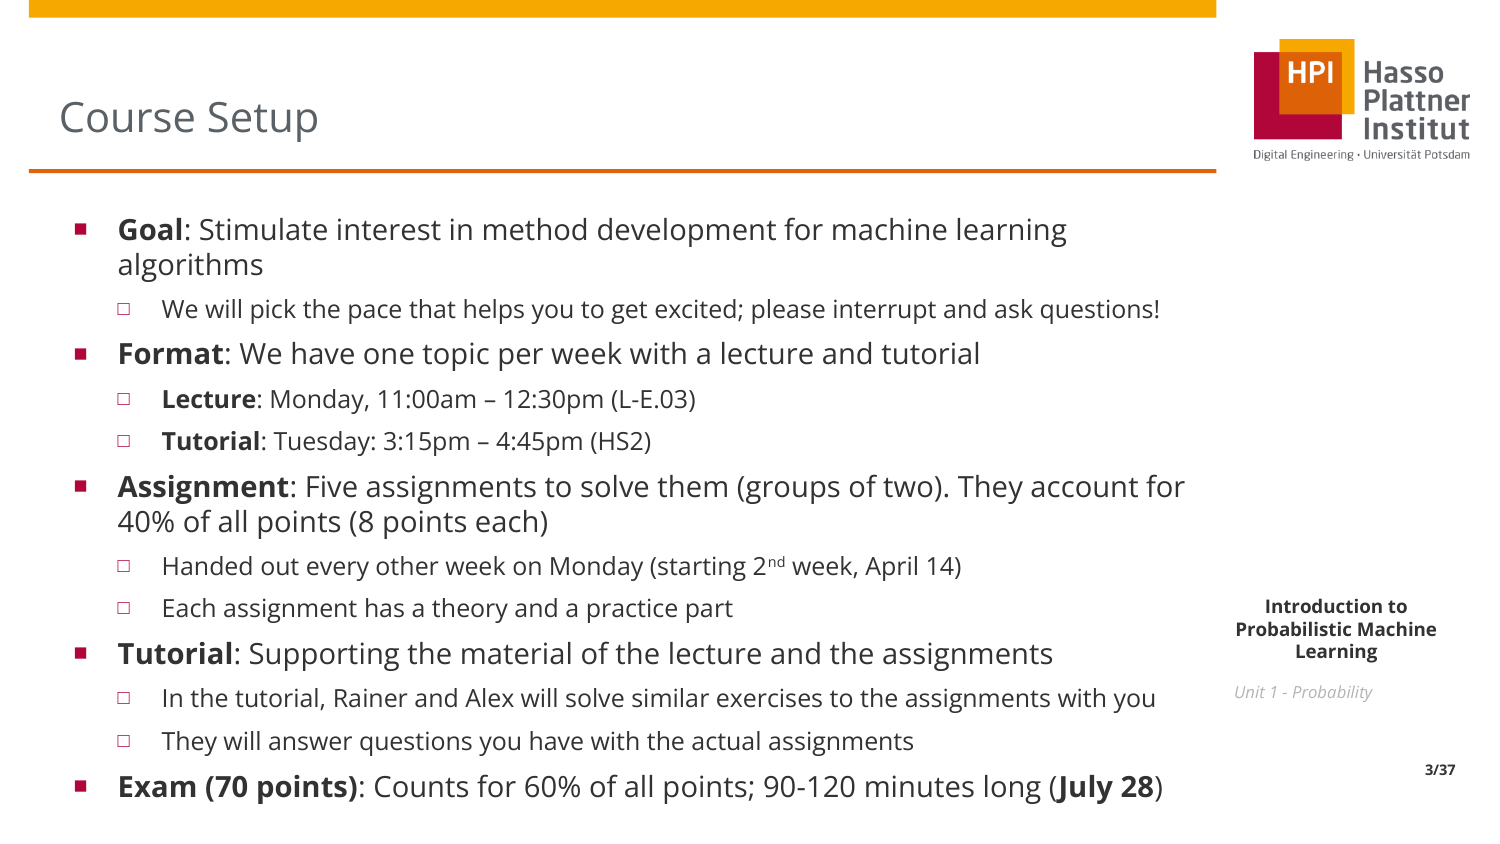

# Course Setup
Goal: Stimulate interest in method development for machine learning algorithms
We will pick the pace that helps you to get excited; please interrupt and ask questions!
Format: We have one topic per week with a lecture and tutorial
Lecture: Monday, 11:00am – 12:30pm (L-E.03)
Tutorial: Tuesday: 3:15pm – 4:45pm (HS2)
Assignment: Five assignments to solve them (groups of two). They account for 40% of all points (8 points each)
Handed out every other week on Monday (starting 2nd week, April 14)
Each assignment has a theory and a practice part
Tutorial: Supporting the material of the lecture and the assignments
In the tutorial, Rainer and Alex will solve similar exercises to the assignments with you
They will answer questions you have with the actual assignments
Exam (70 points): Counts for 60% of all points; 90-120 minutes long (July 28)